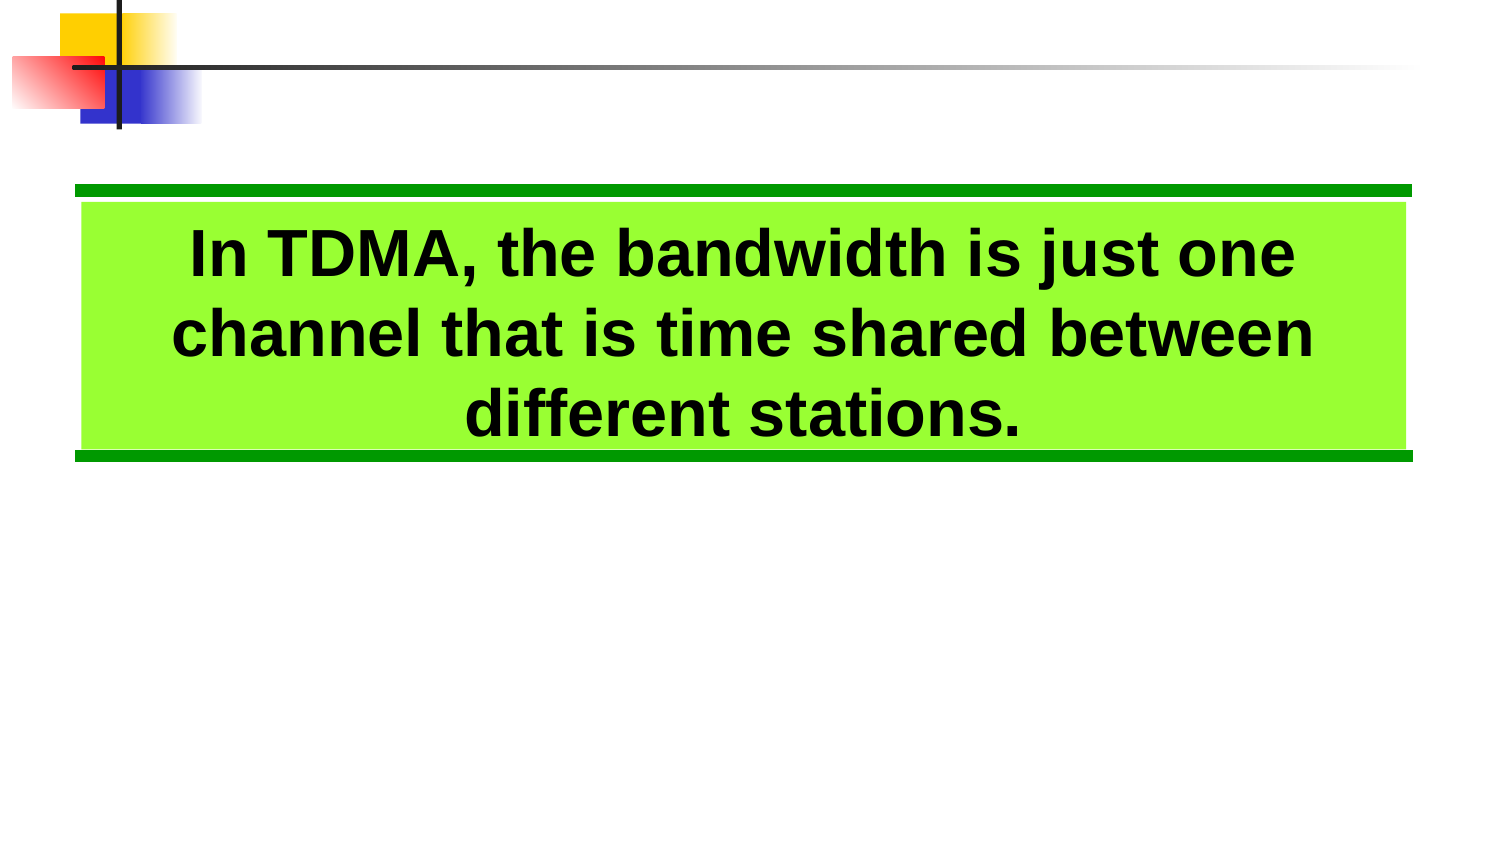

In TDMA, the bandwidth is just one channel that is time shared between different stations.